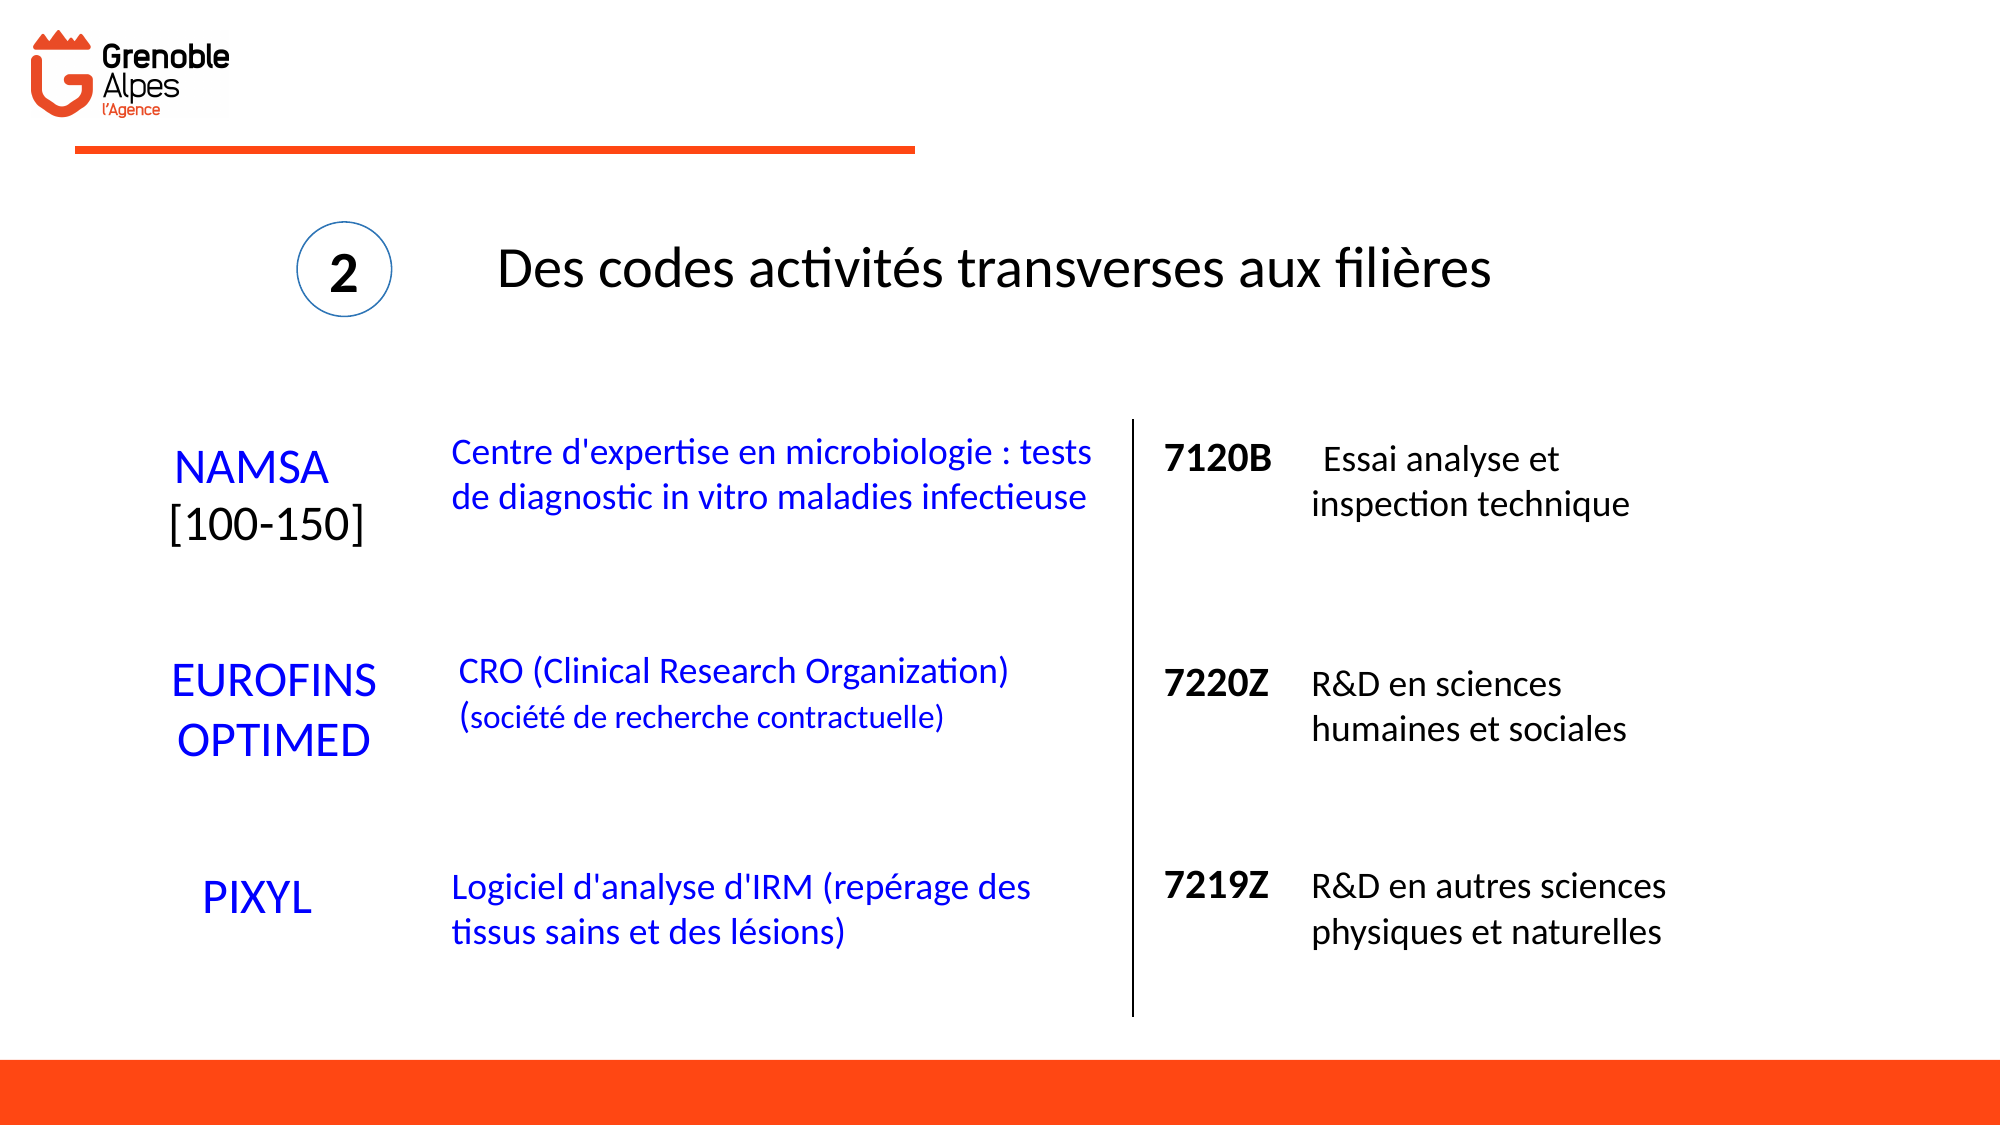

#
Des codes activités transverses aux filières

2
Centre d'expertise en microbiologie : tests de diagnostic in vitro maladies infectieuse
7120B      Essai analyse et inspection technique
NAMSA
[100-150]
CRO (Clinical Research Organization)
(société de recherche contractuelle)
EUROFINS OPTIMED
7220Z	R&D en sciences humaines et sociales
7219Z	R&D en autres sciences physiques et naturelles
Logiciel d'analyse d'IRM (repérage des tissus sains et des lésions)
PIXYL